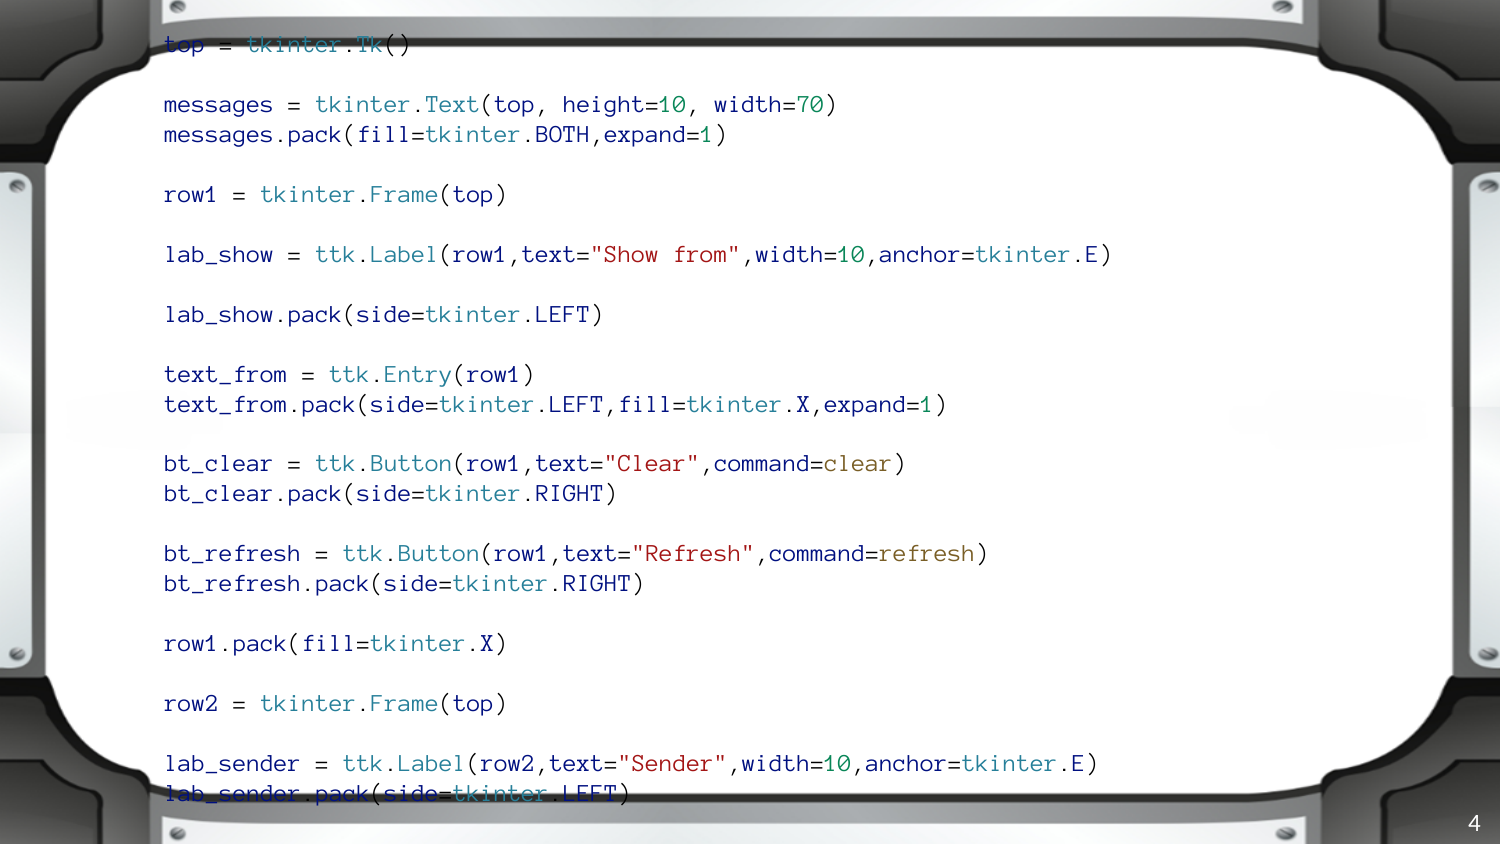

top = tkinter.Tk()
messages = tkinter.Text(top, height=10, width=70)
messages.pack(fill=tkinter.BOTH,expand=1)
row1 = tkinter.Frame(top)
lab_show = ttk.Label(row1,text="Show from",width=10,anchor=tkinter.E)
lab_show.pack(side=tkinter.LEFT)
text_from = ttk.Entry(row1)
text_from.pack(side=tkinter.LEFT,fill=tkinter.X,expand=1)
bt_clear = ttk.Button(row1,text="Clear",command=clear)
bt_clear.pack(side=tkinter.RIGHT)
bt_refresh = ttk.Button(row1,text="Refresh",command=refresh)
bt_refresh.pack(side=tkinter.RIGHT)
row1.pack(fill=tkinter.X)
row2 = tkinter.Frame(top)
lab_sender = ttk.Label(row2,text="Sender",width=10,anchor=tkinter.E)
lab_sender.pack(side=tkinter.LEFT)
4